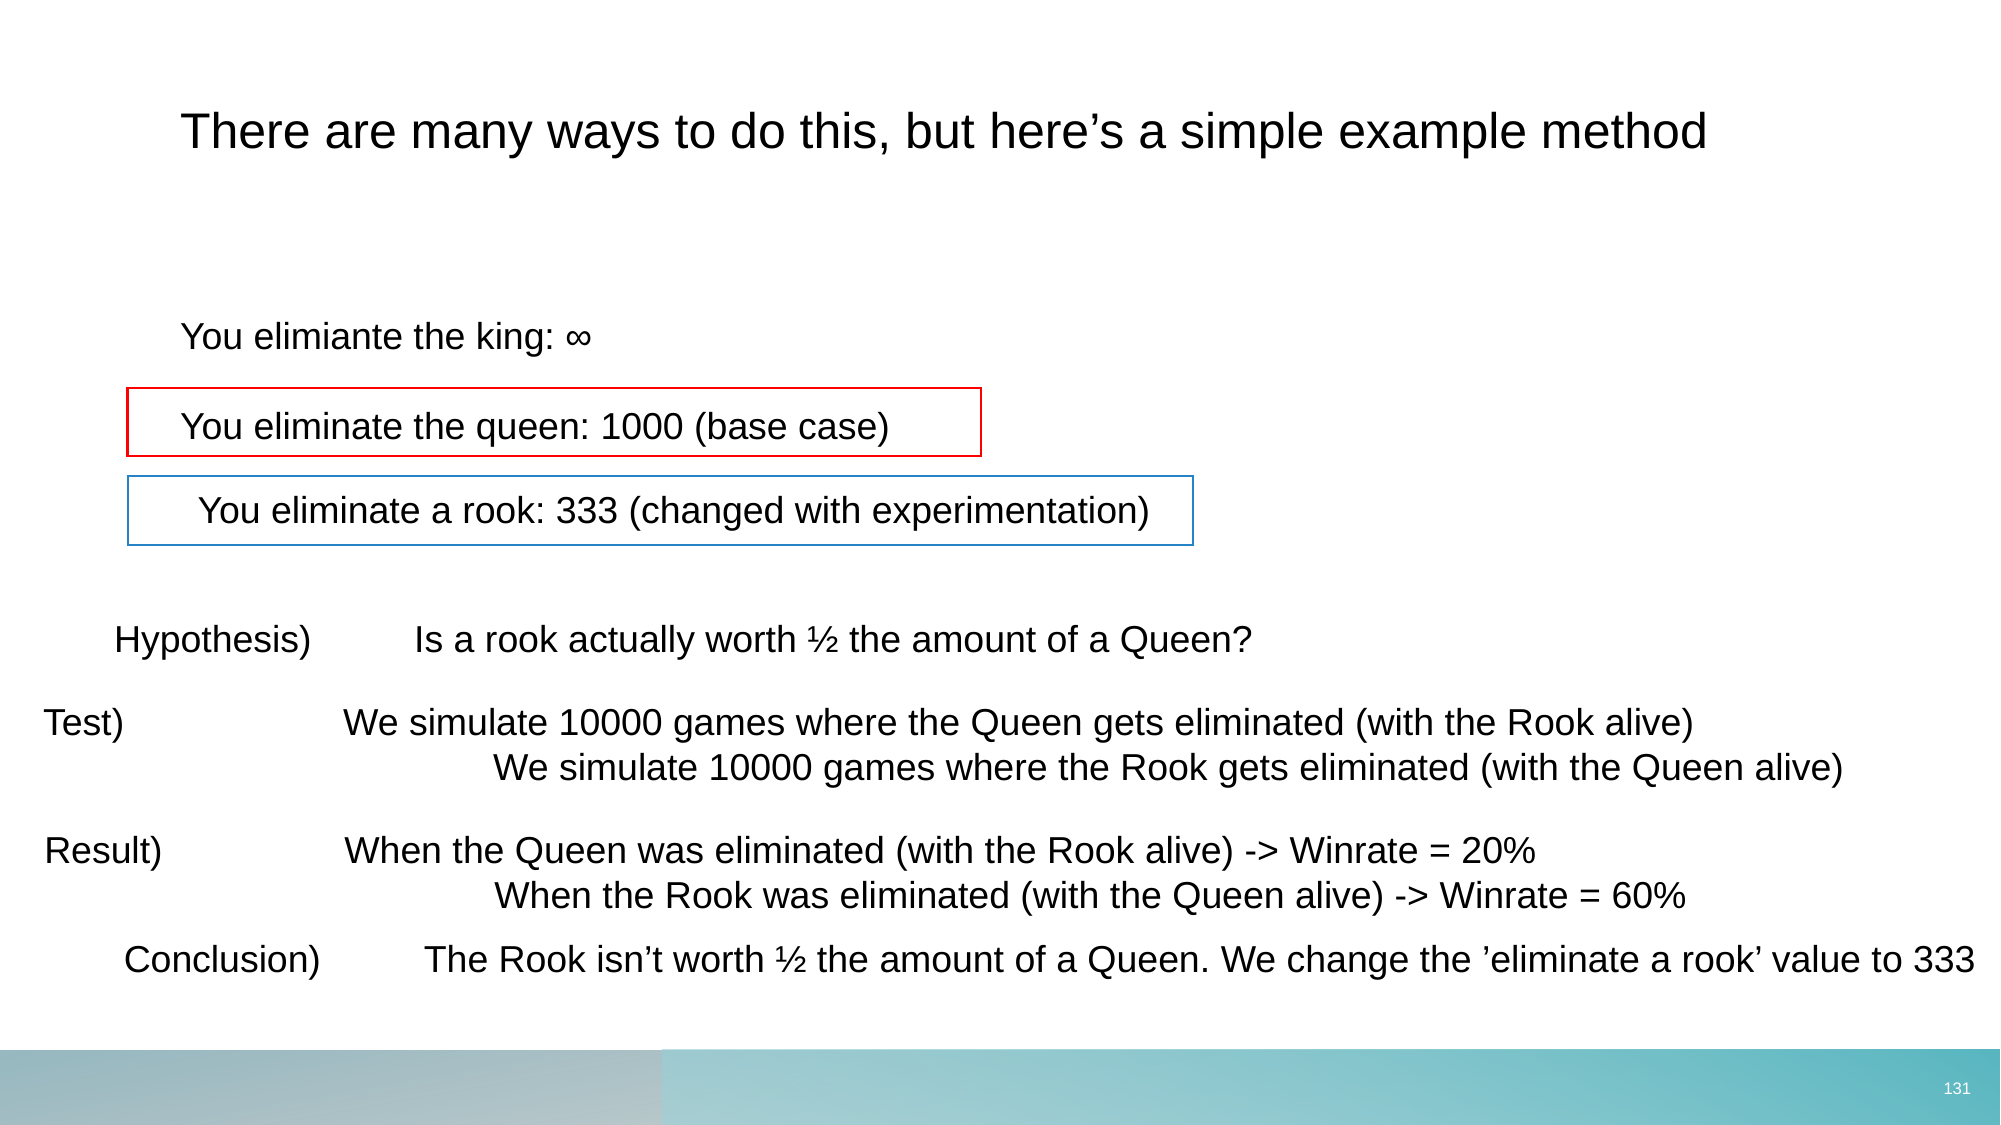

There are many ways to do this, but here’s a simple example method
You elimiante the king: ∞

You eliminate the queen: 1000 (base case)

You eliminate a rook: 333 (changed with experimentation)
Hypothesis) 	Is a rook actually worth ½ the amount of a Queen?
Test) 		We simulate 10000 games where the Queen gets eliminated (with the Rook alive)
			We simulate 10000 games where the Rook gets eliminated (with the Queen alive)
Result) 		When the Queen was eliminated (with the Rook alive) -> Winrate = 20%
			When the Rook was eliminated (with the Queen alive) -> Winrate = 60%
Conclusion)	The Rook isn’t worth ½ the amount of a Queen. We change the ’eliminate a rook’ value to 333
131